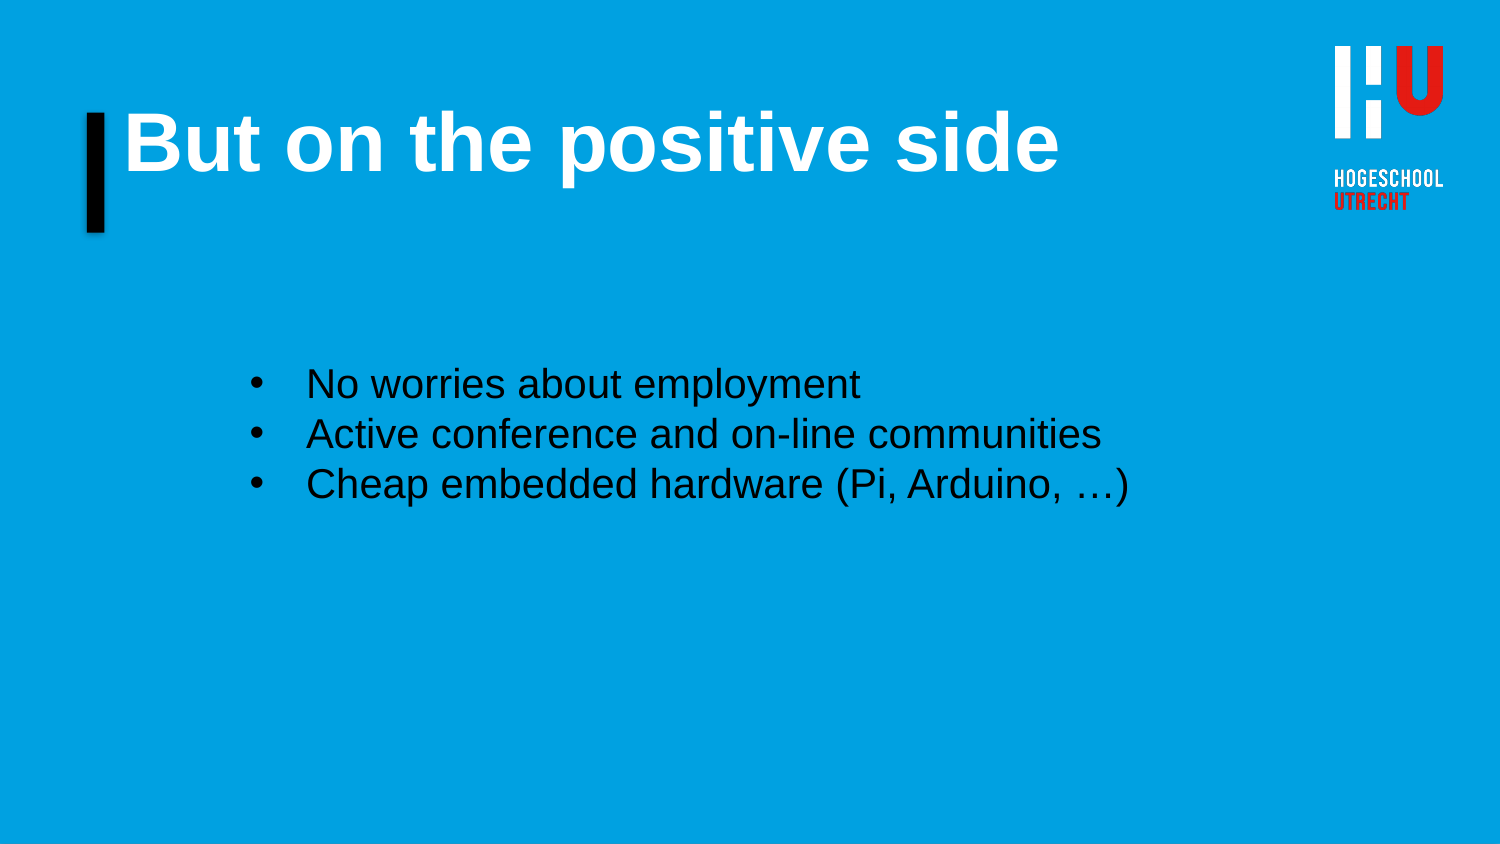

# But on the positive side
No worries about employment
Active conference and on-line communities
Cheap embedded hardware (Pi, Arduino, …)